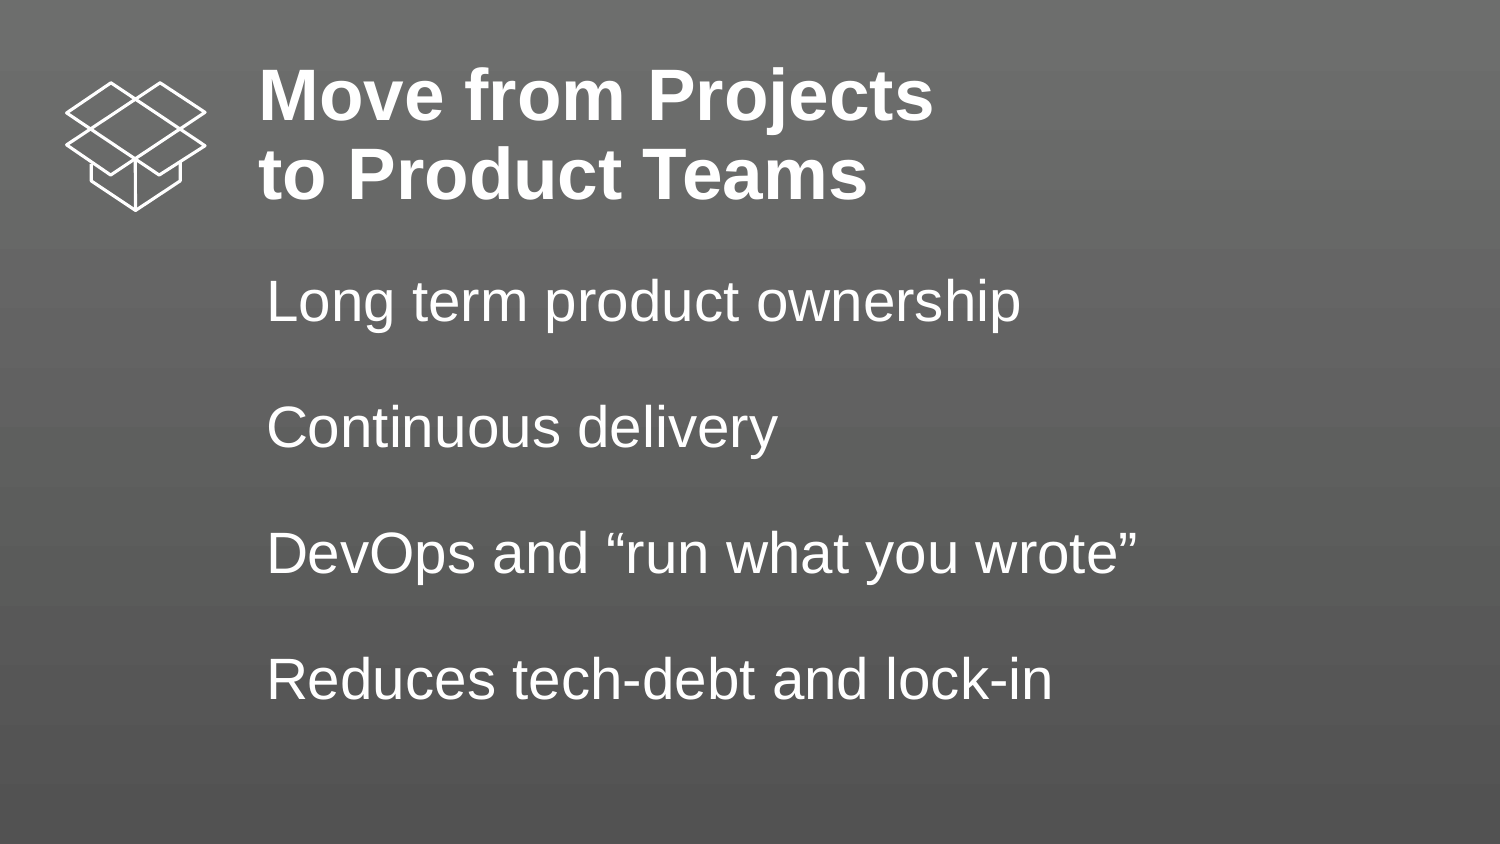

Blockers for Innovation
Organization

Move from Projects
to Product Teams

Long term product ownership

Continuous delivery

DevOps and “run what you wrote”

Reduces tech-debt and lock-in

Culture
Skills
Finance

Leadership Systems and Feedback
Training and Compensation
CapEx
Versus
OpEx
Silos
Project to Product